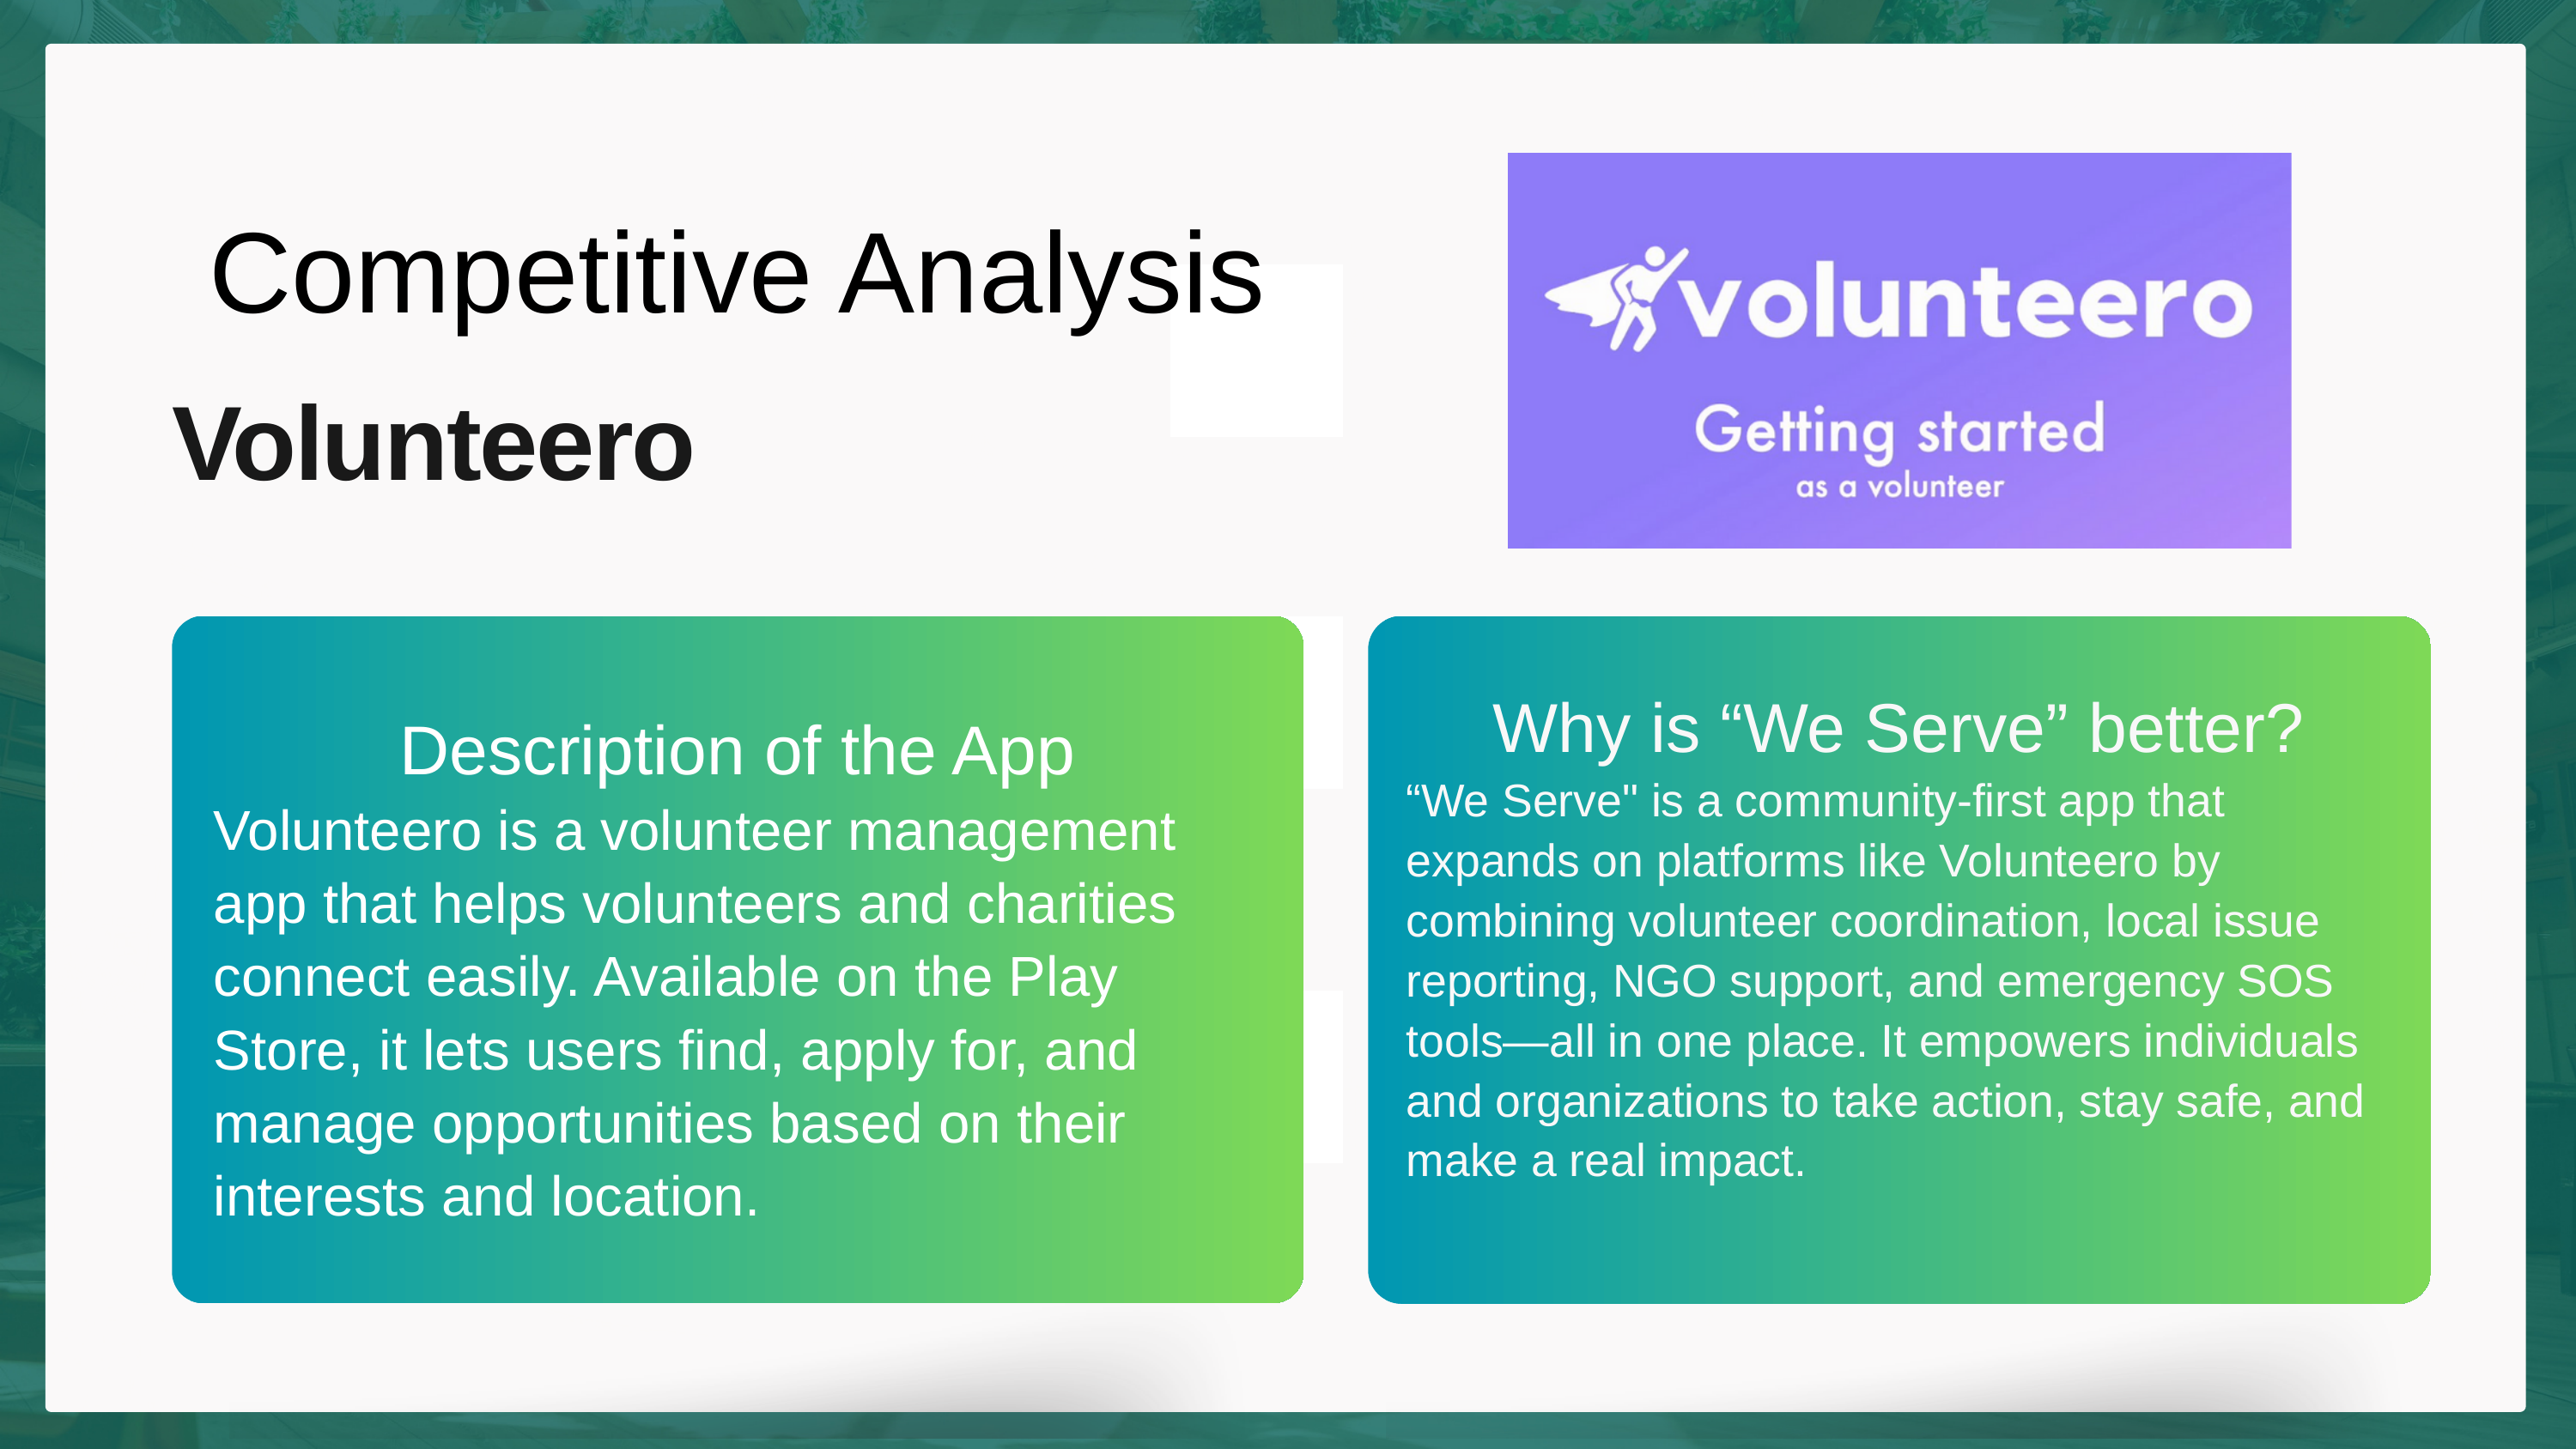

Competitive Analysis

Volunteero

Why is “We Serve” better?
“We Serve" is a community-first app that expands on platforms like Volunteero by combining volunteer coordination, local issue reporting, NGO support, and emergency SOS tools—all in one place. It empowers individuals and organizations to take action, stay safe, and make a real impact.
Description of the App
Volunteero is a volunteer management app that helps volunteers and charities connect easily. Available on the Play Store, it lets users find, apply for, and manage opportunities based on their interests and location.